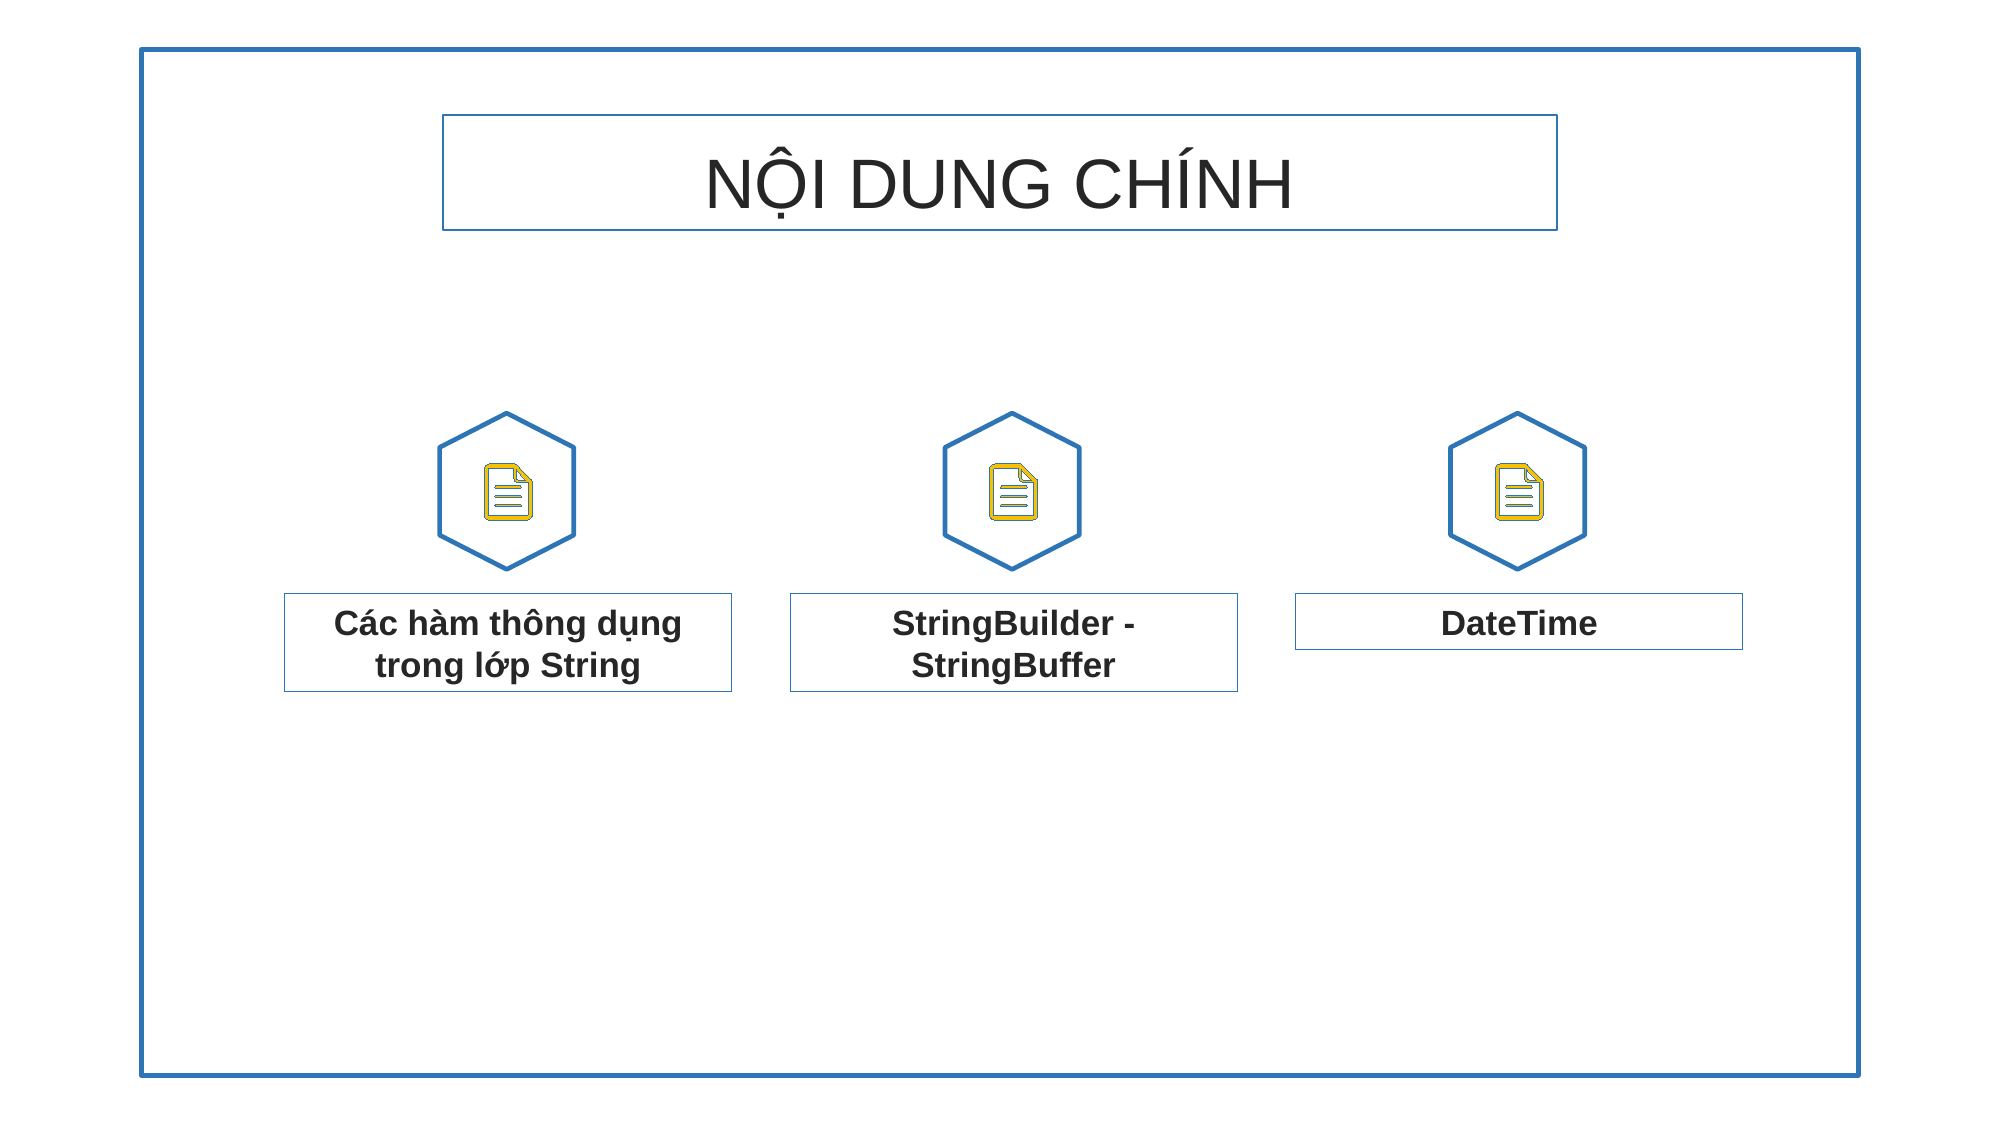

NỘI DUNG CHÍNH

Các hàm thông dụng trong lớp String
StringBuilder - StringBuffer
DateTime